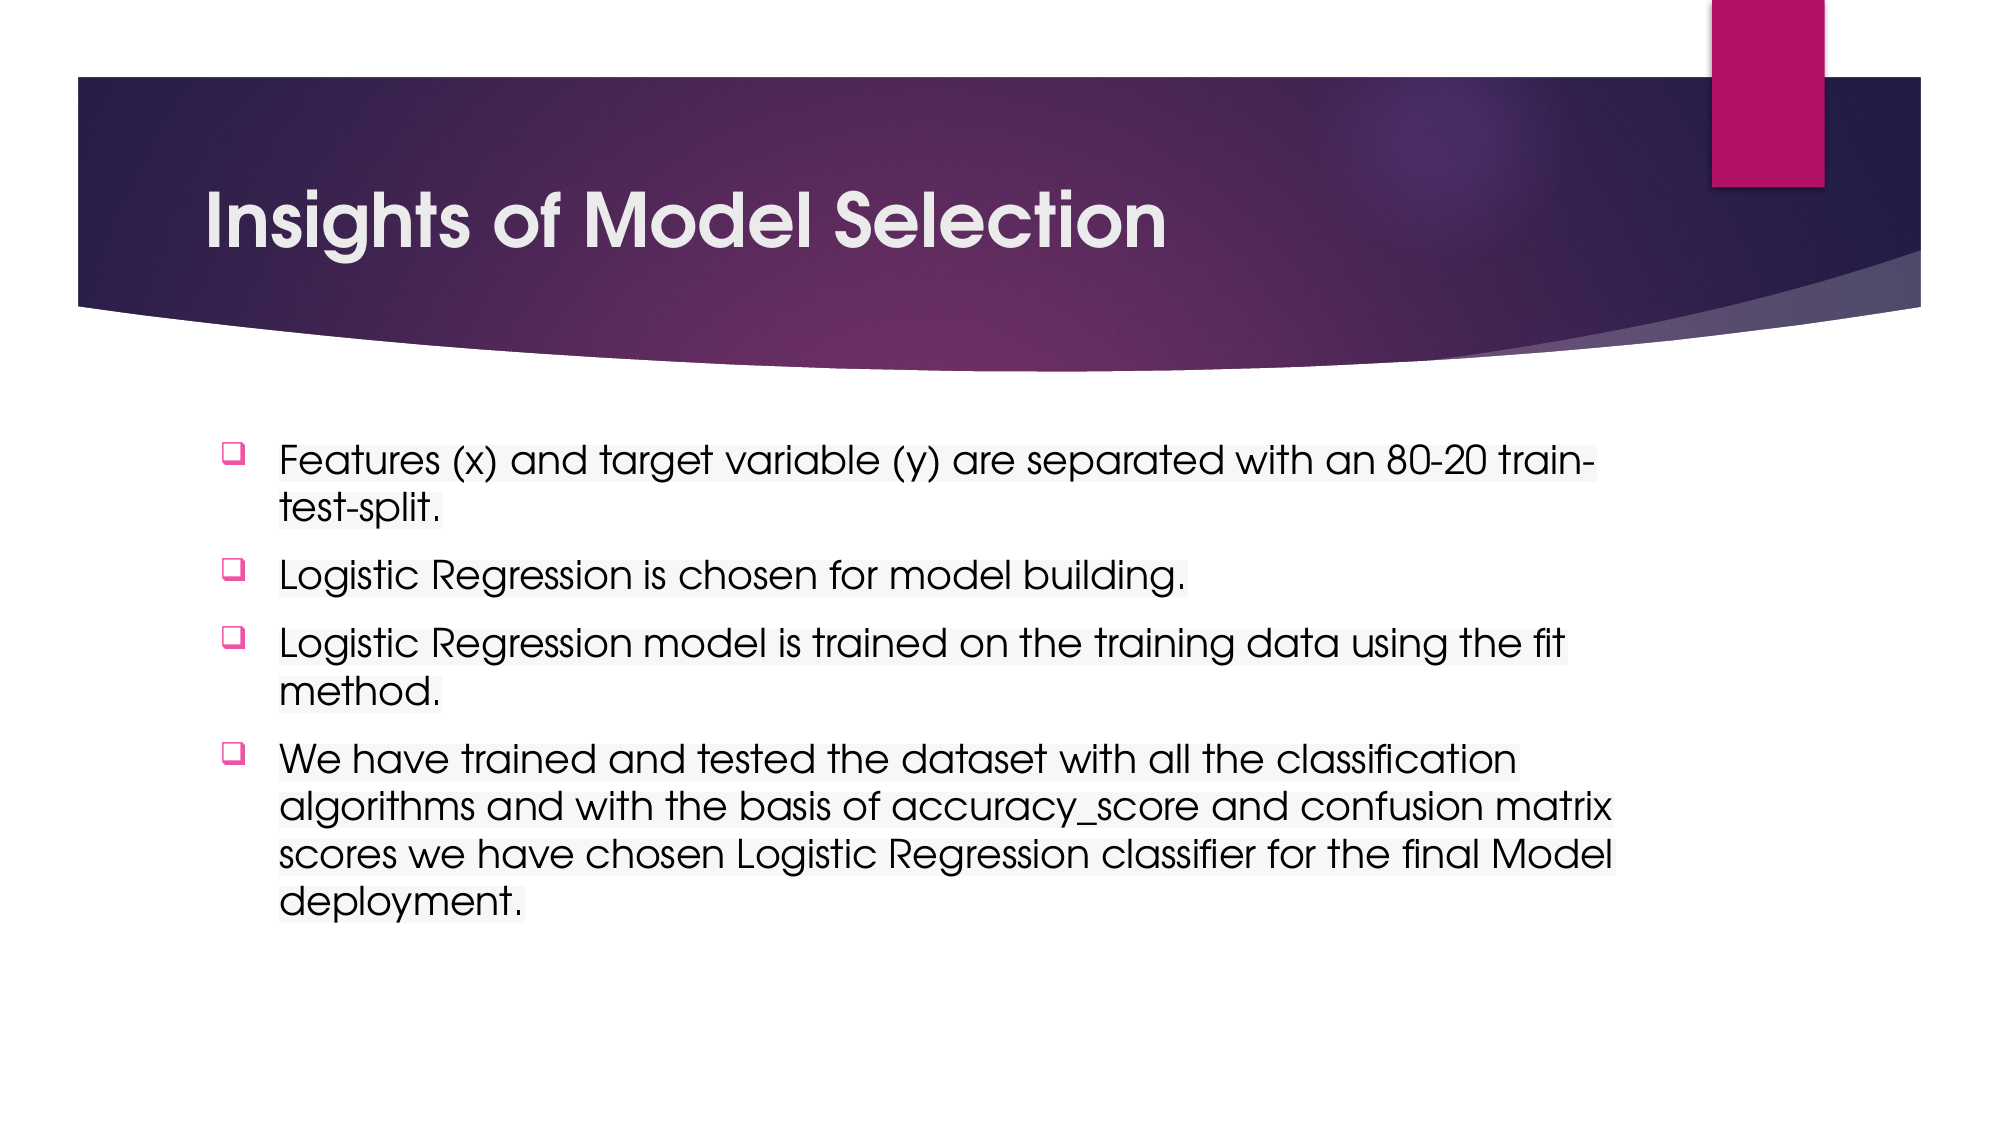

# Insights of Model Selection
Features (x) and target variable (y) are separated with an 80-20 train-test-split.
Logistic Regression is chosen for model building.
Logistic Regression model is trained on the training data using the fit method.
We have trained and tested the dataset with all the classification algorithms and with the basis of accuracy_score and confusion matrix scores we have chosen Logistic Regression classifier for the final Model deployment.